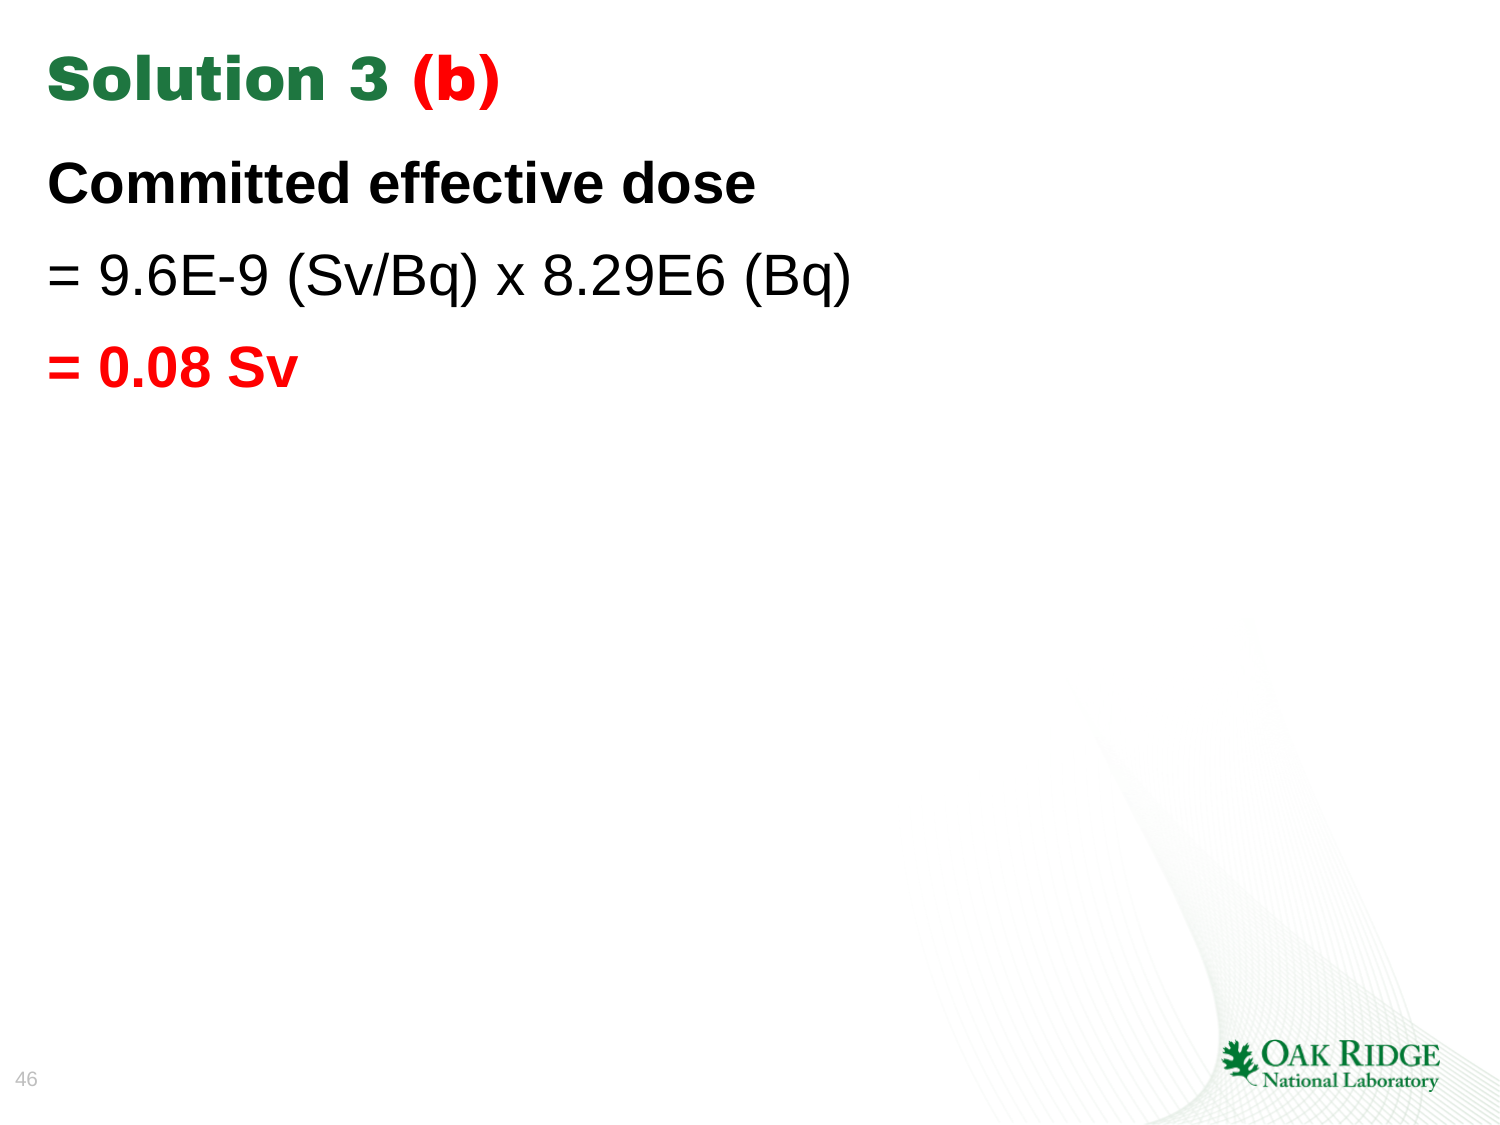

# Solution 3 (b)
Committed effective dose
= 9.6E‐9 (Sv/Bq) x 8.29E6 (Bq)
= 0.08 Sv